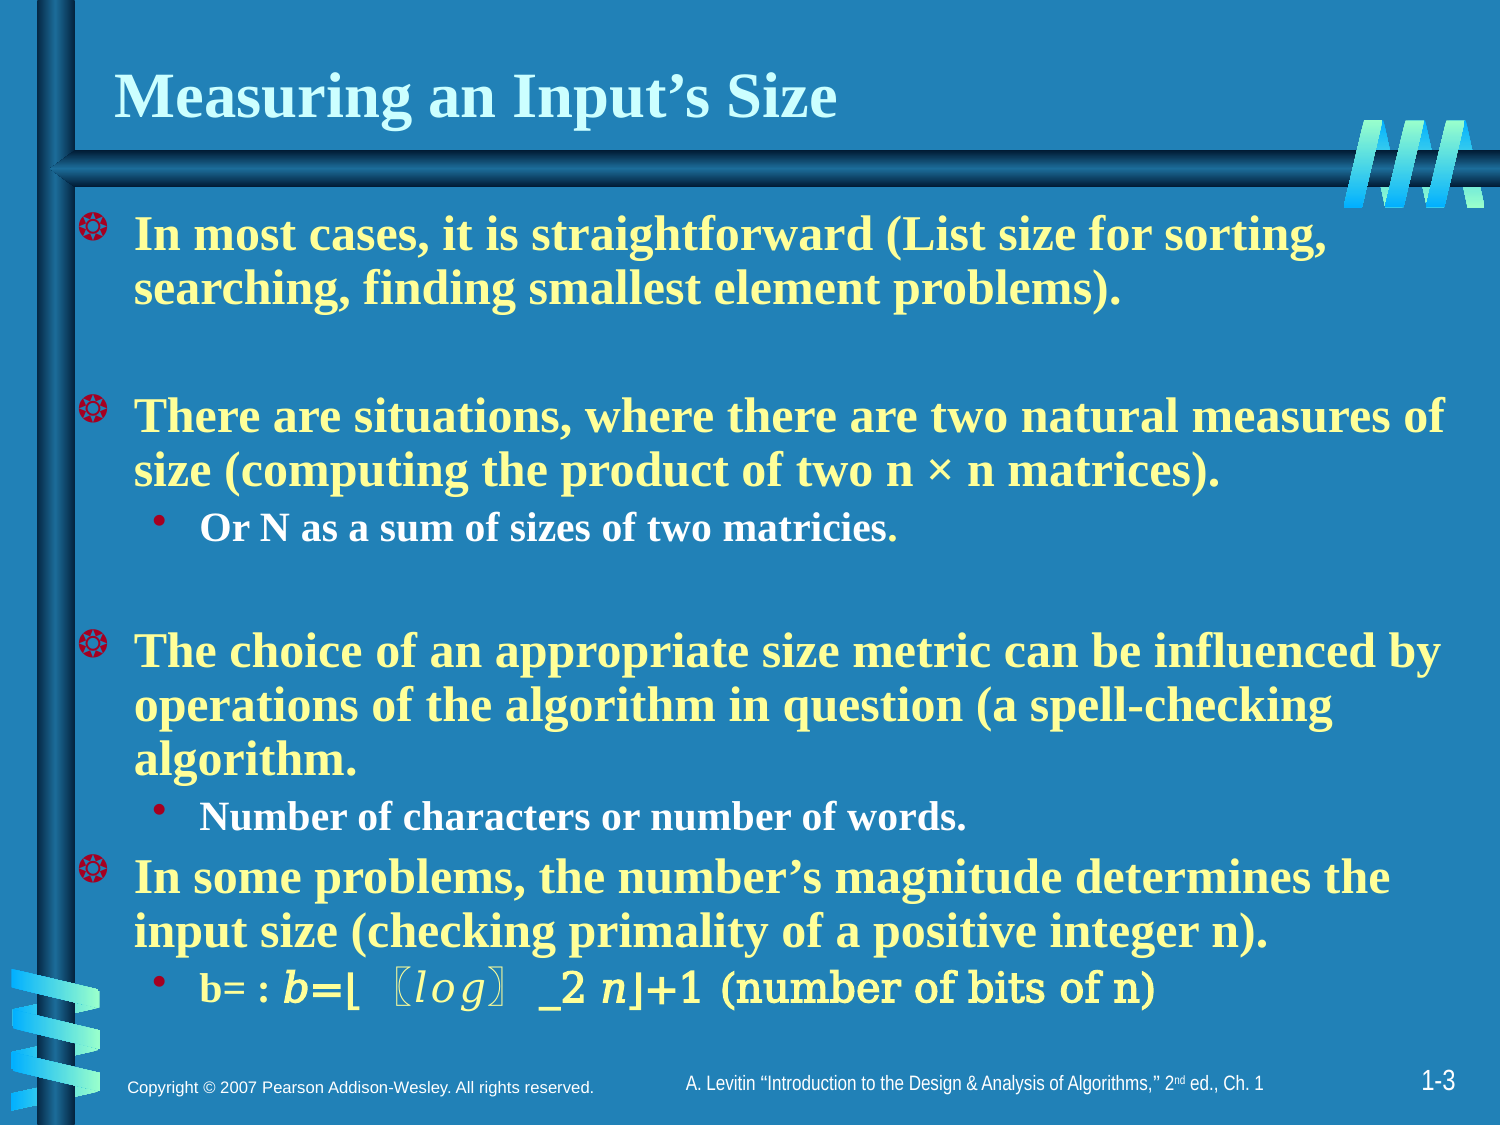

# Measuring an Input’s Size
In most cases, it is straightforward (List size for sorting, searching, finding smallest element problems).

There are situations, where there are two natural measures of size (computing the product of two n × n matrices).
Or N as a sum of sizes of two matricies.

The choice of an appropriate size metric can be influenced by operations of the algorithm in question (a spell-checking algorithm.
Number of characters or number of words.
In some problems, the number’s magnitude determines the input size (checking primality of a positive integer n).
b= : 𝑏=⌊〖𝑙𝑜𝑔〗_2 𝑛⌋+1 (number of bits of n)
1-3